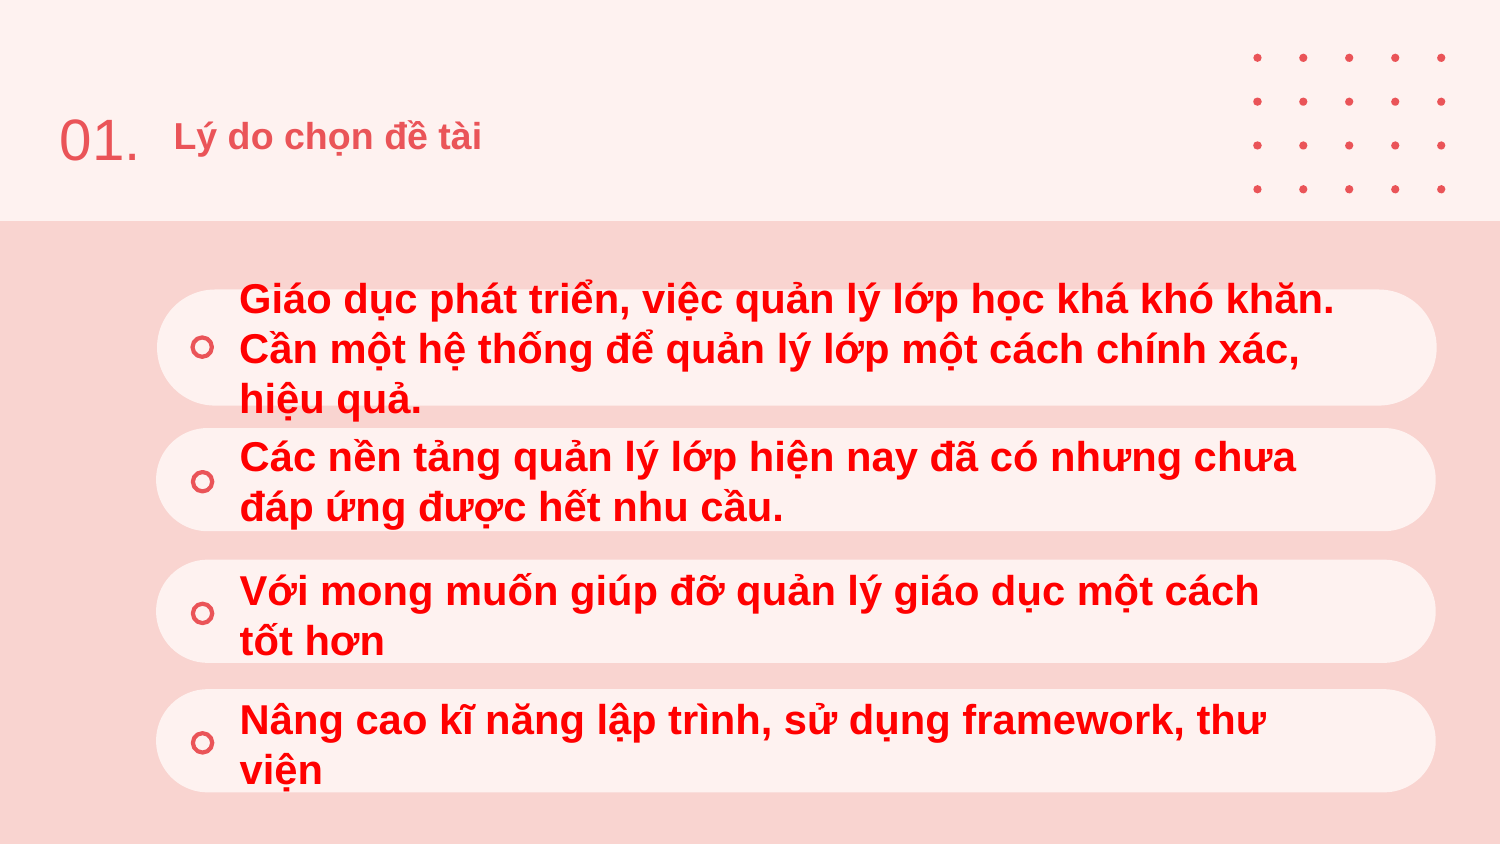

Lý do chọn đề tài
01.

Giáo dục phát triển, việc quản lý lớp học khá khó khăn. Cần một hệ thống để quản lý lớp một cách chính xác, hiệu quả.

Các nền tảng quản lý lớp hiện nay đã có nhưng chưa đáp ứng được hết nhu cầu.

Với mong muốn giúp đỡ quản lý giáo dục một cách tốt hơn

Nâng cao kĩ năng lập trình, sử dụng framework, thư viện